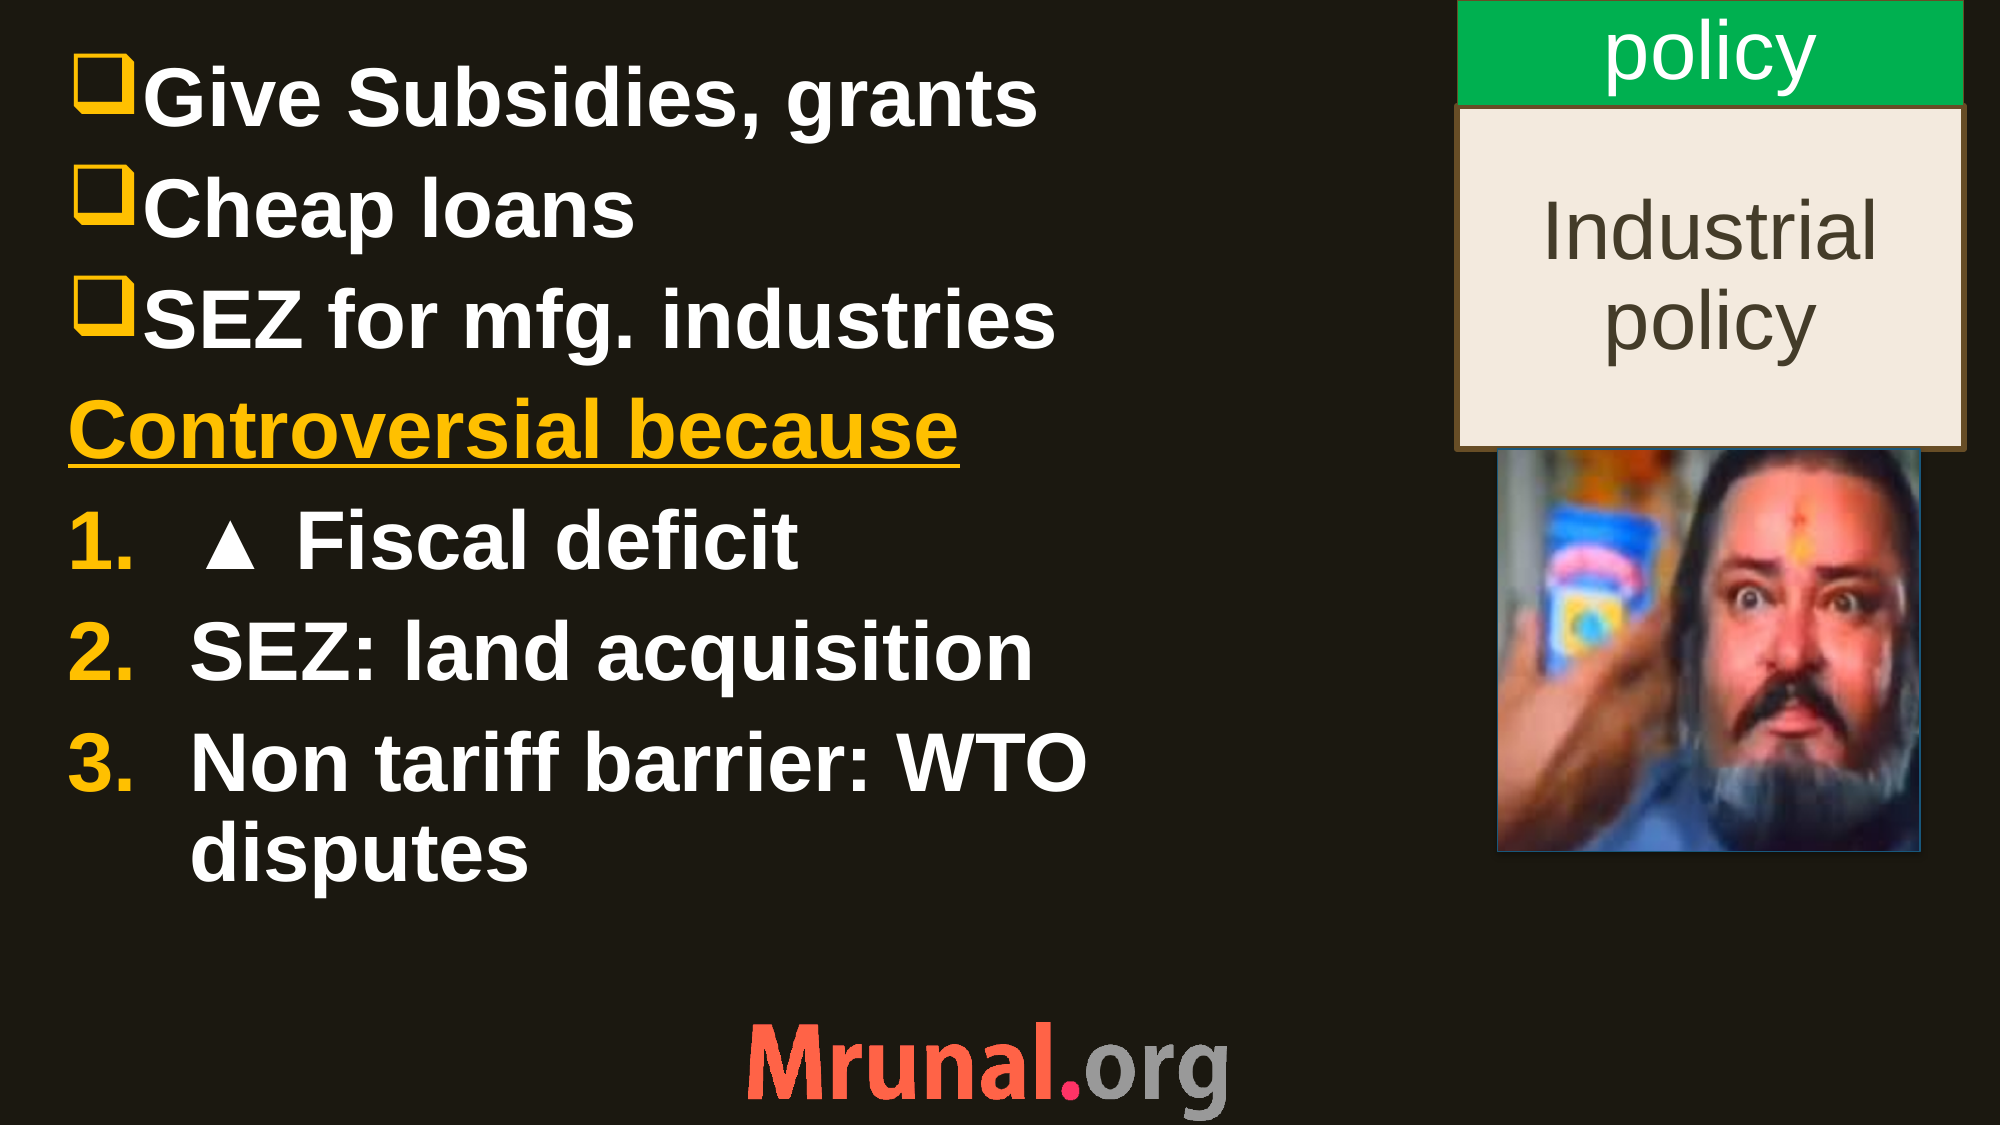

policy
Give Subsidies, grants
Cheap loans
SEZ for mfg. industries
Controversial because
▲ Fiscal deficit
SEZ: land acquisition
Non tariff barrier: WTO disputes
# Industrial policy